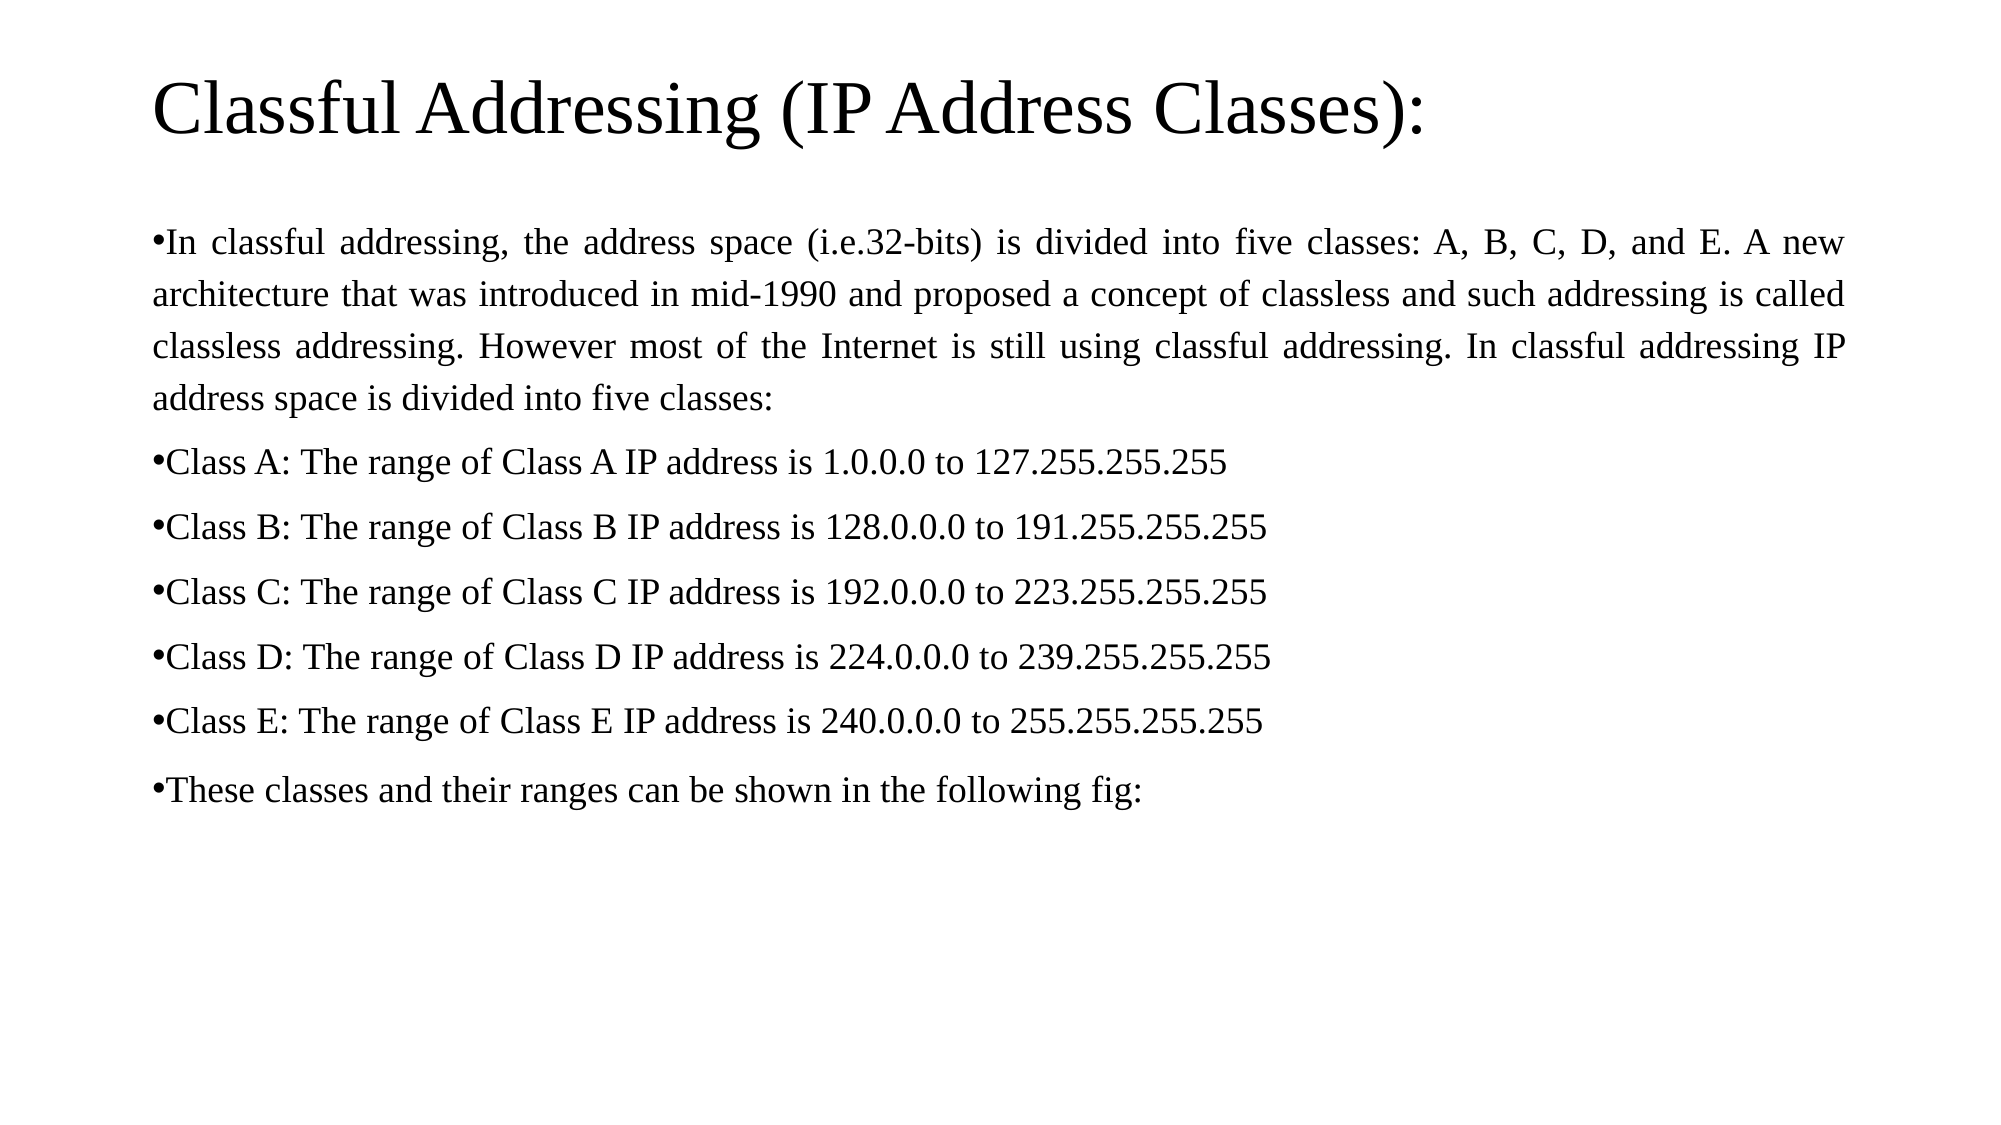

# Classful Addressing (IP Address Classes):
In classful addressing, the address space (i.e.32-bits) is divided into five classes: A, B, C, D, and E. A new architecture that was introduced in mid-1990 and proposed a concept of classless and such addressing is called classless addressing. However most of the Internet is still using classful addressing. In classful addressing IP address space is divided into five classes:
Class A: The range of Class A IP address is 1.0.0.0 to 127.255.255.255
Class B: The range of Class B IP address is 128.0.0.0 to 191.255.255.255
Class C: The range of Class C IP address is 192.0.0.0 to 223.255.255.255
Class D: The range of Class D IP address is 224.0.0.0 to 239.255.255.255
Class E: The range of Class E IP address is 240.0.0.0 to 255.255.255.255
These classes and their ranges can be shown in the following fig: